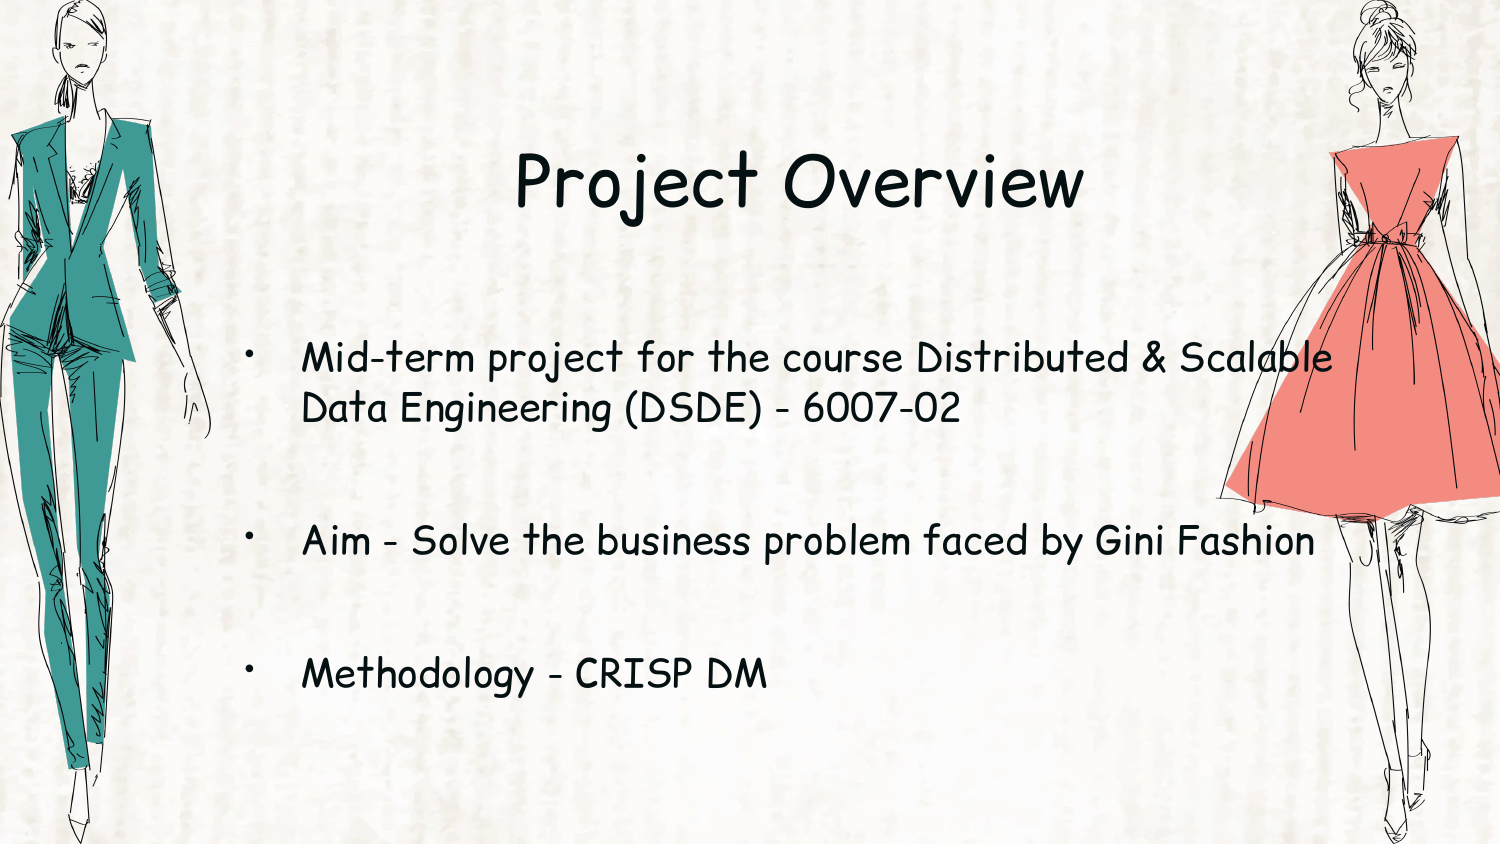

Project Overview
Mid-term project for the course Distributed & Scalable Data Engineering (DSDE) - 6007-02

Aim - Solve the business problem faced by Gini Fashion

Methodology - CRISP DM